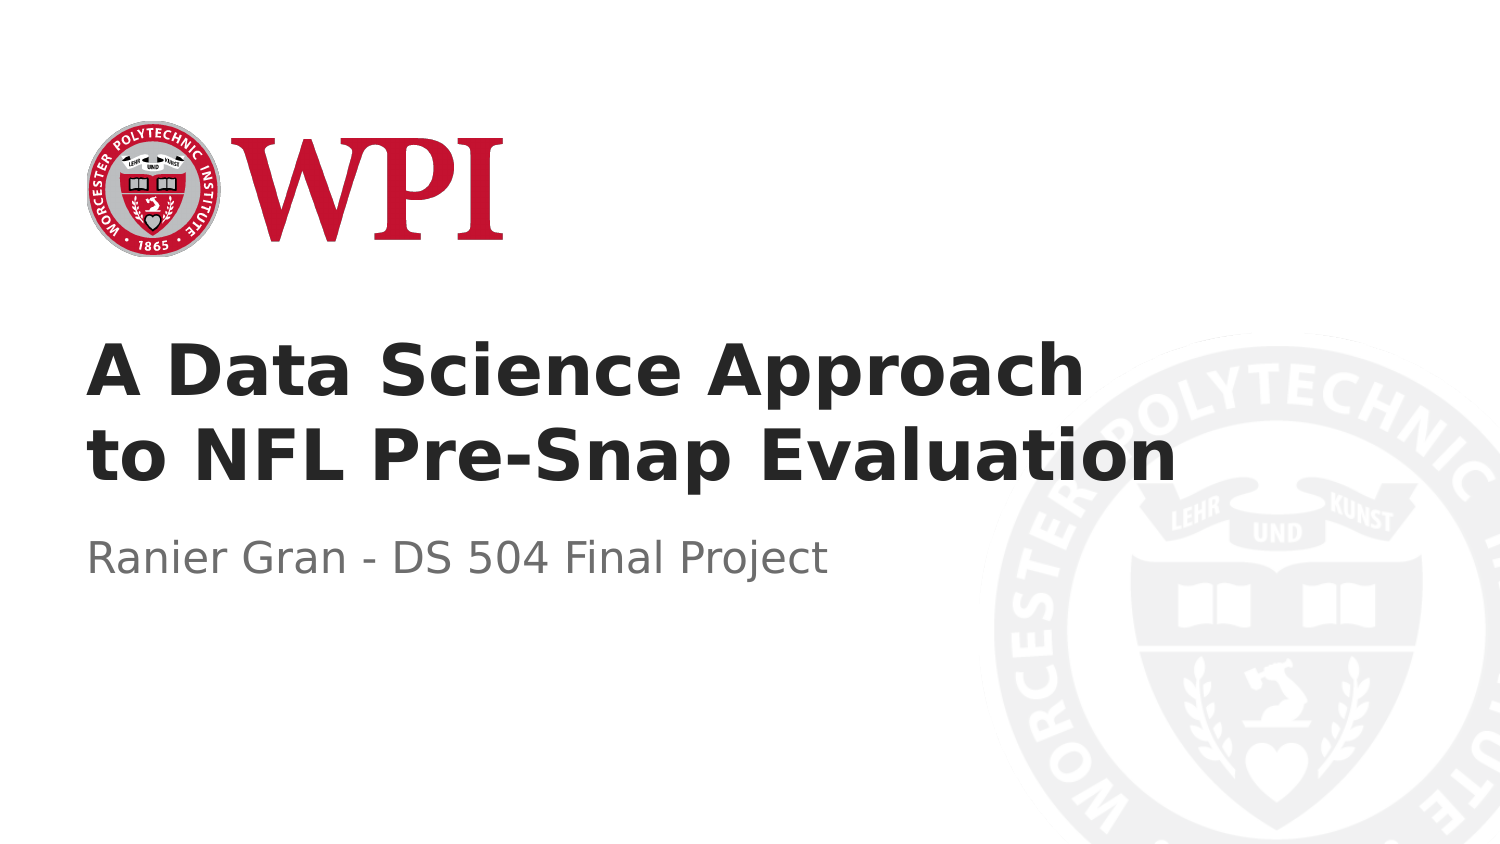

# A Data Science Approach to NFL Pre-Snap Evaluation
Ranier Gran - DS 504 Final Project